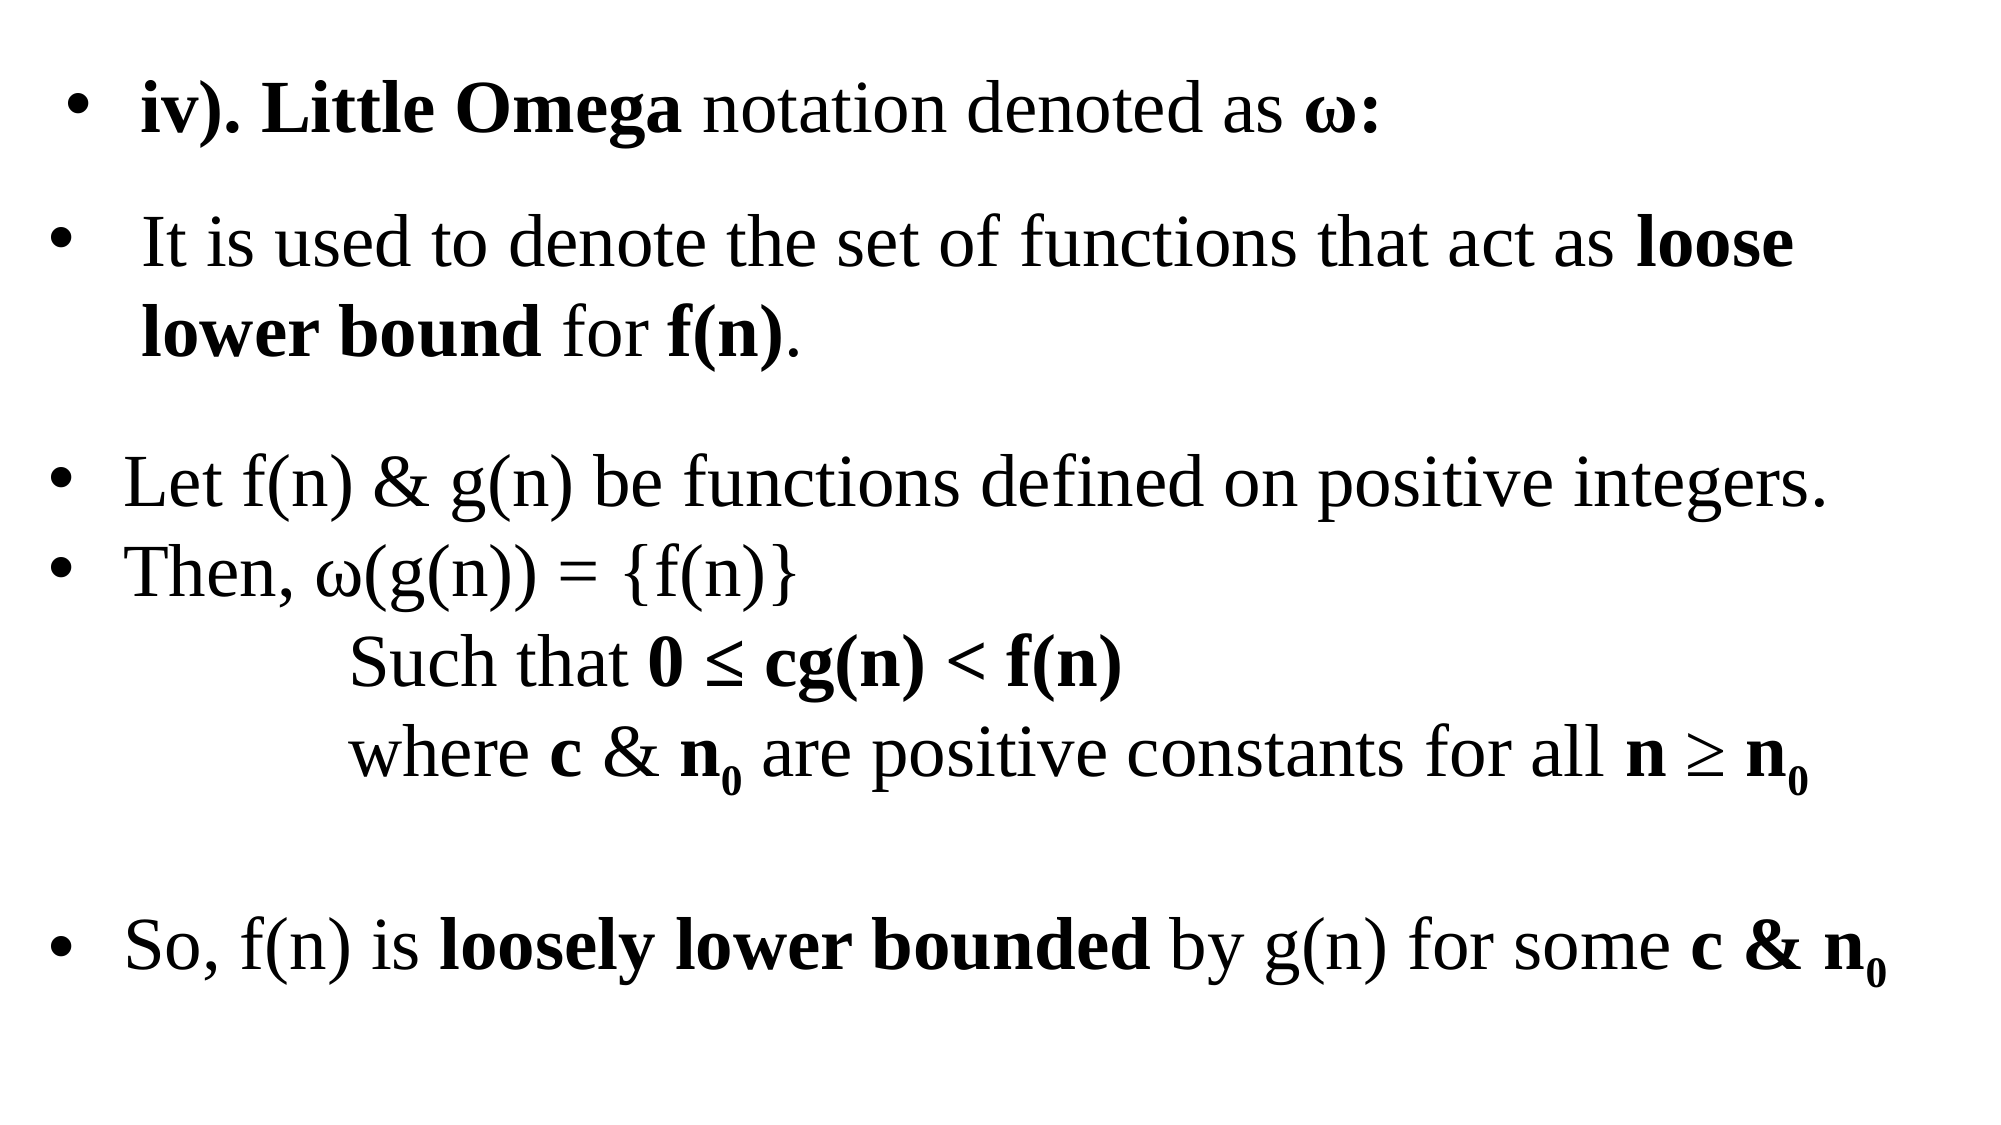

iv). Little Omega notation denoted as ω:
It is used to denote the set of functions that act as loose lower bound for f(n).
Let f(n) & g(n) be functions defined on positive integers.
Then, ω(g(n)) = {f(n)}
Such that 0 ≤ cg(n) < f(n)
where c & n0 are positive constants for all n ≥ n0

So, f(n) is loosely lower bounded by g(n) for some c & n0